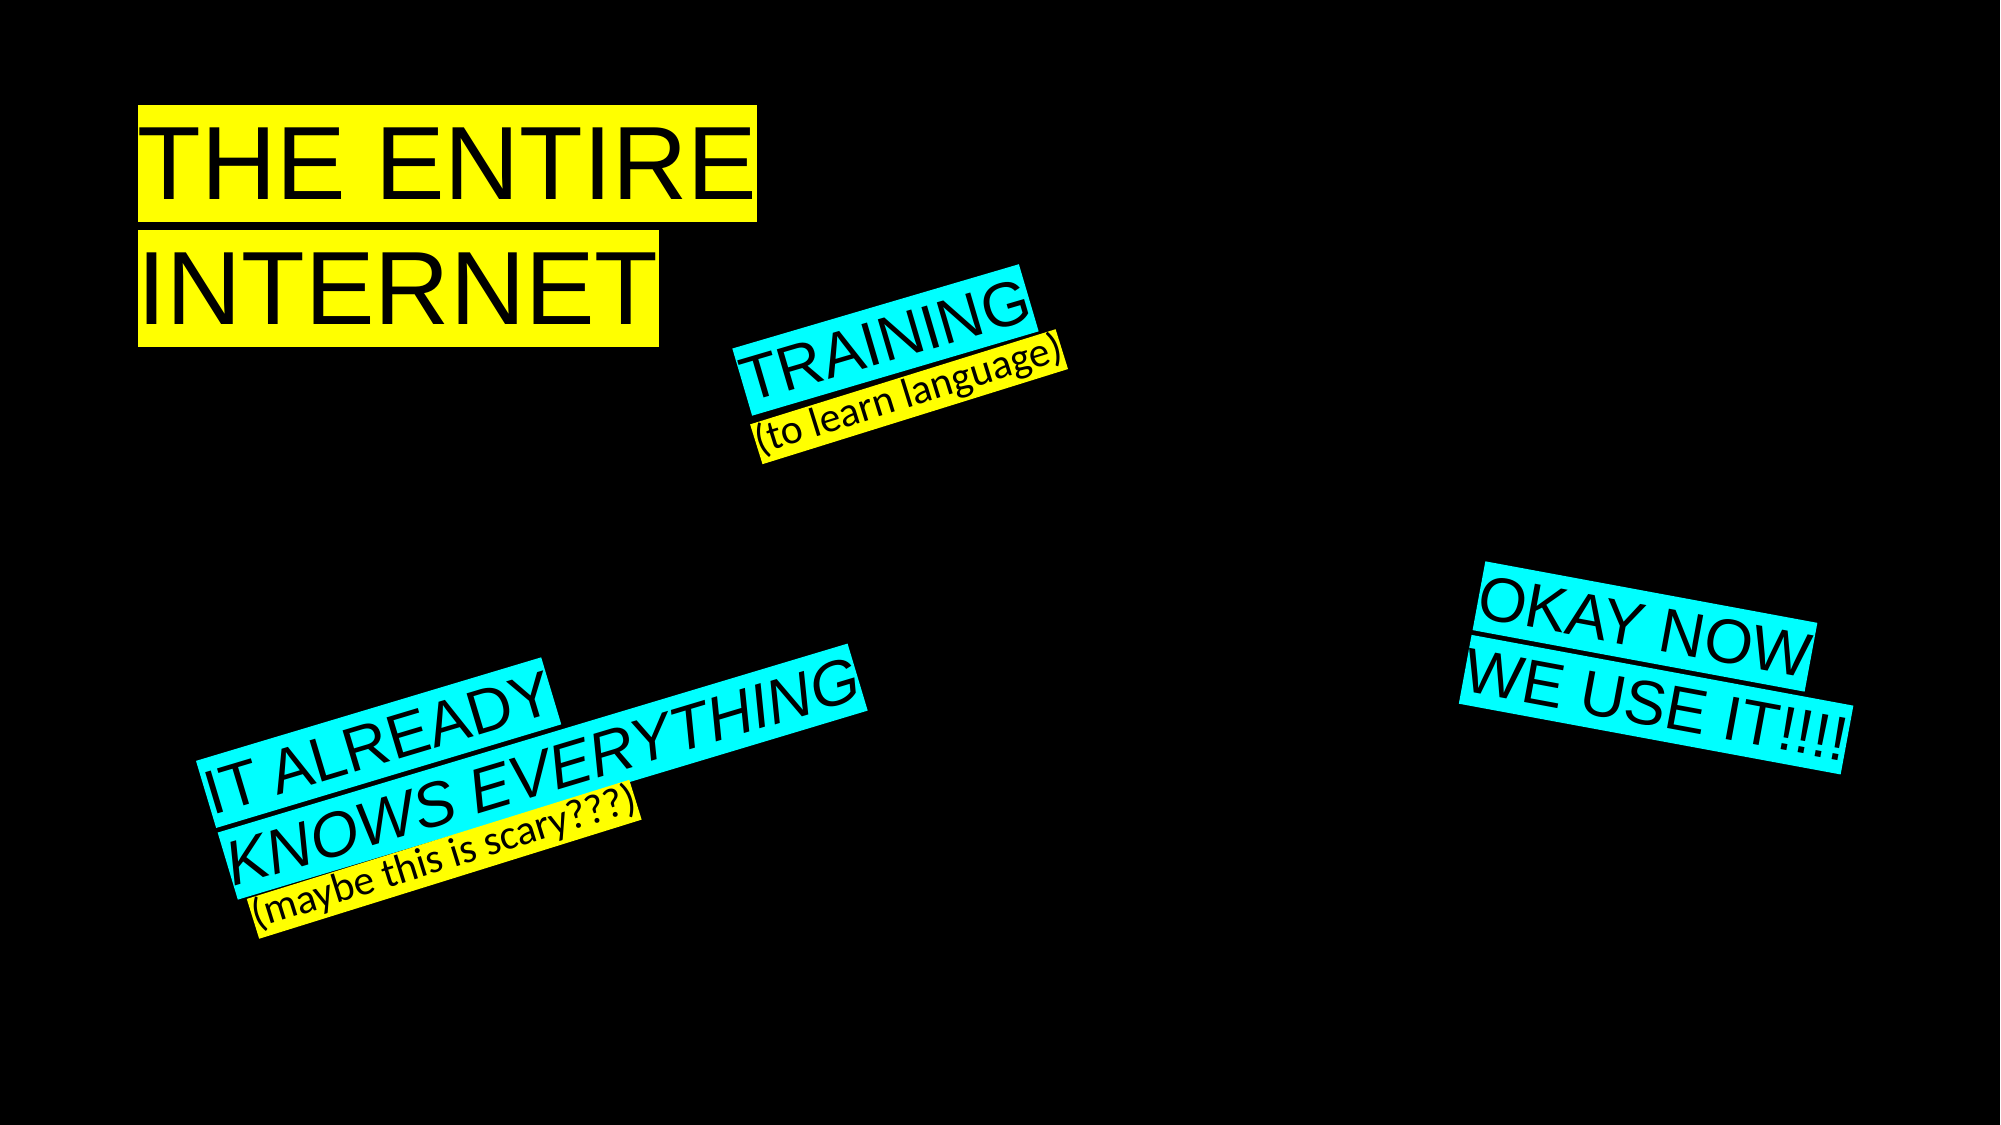

THE ENTIRE INTERNET
TRAINING
(to learn language)
OKAY NOW
WE USE IT!!!!
IT ALREADY
KNOWS EVERYTHING
(maybe this is scary???)